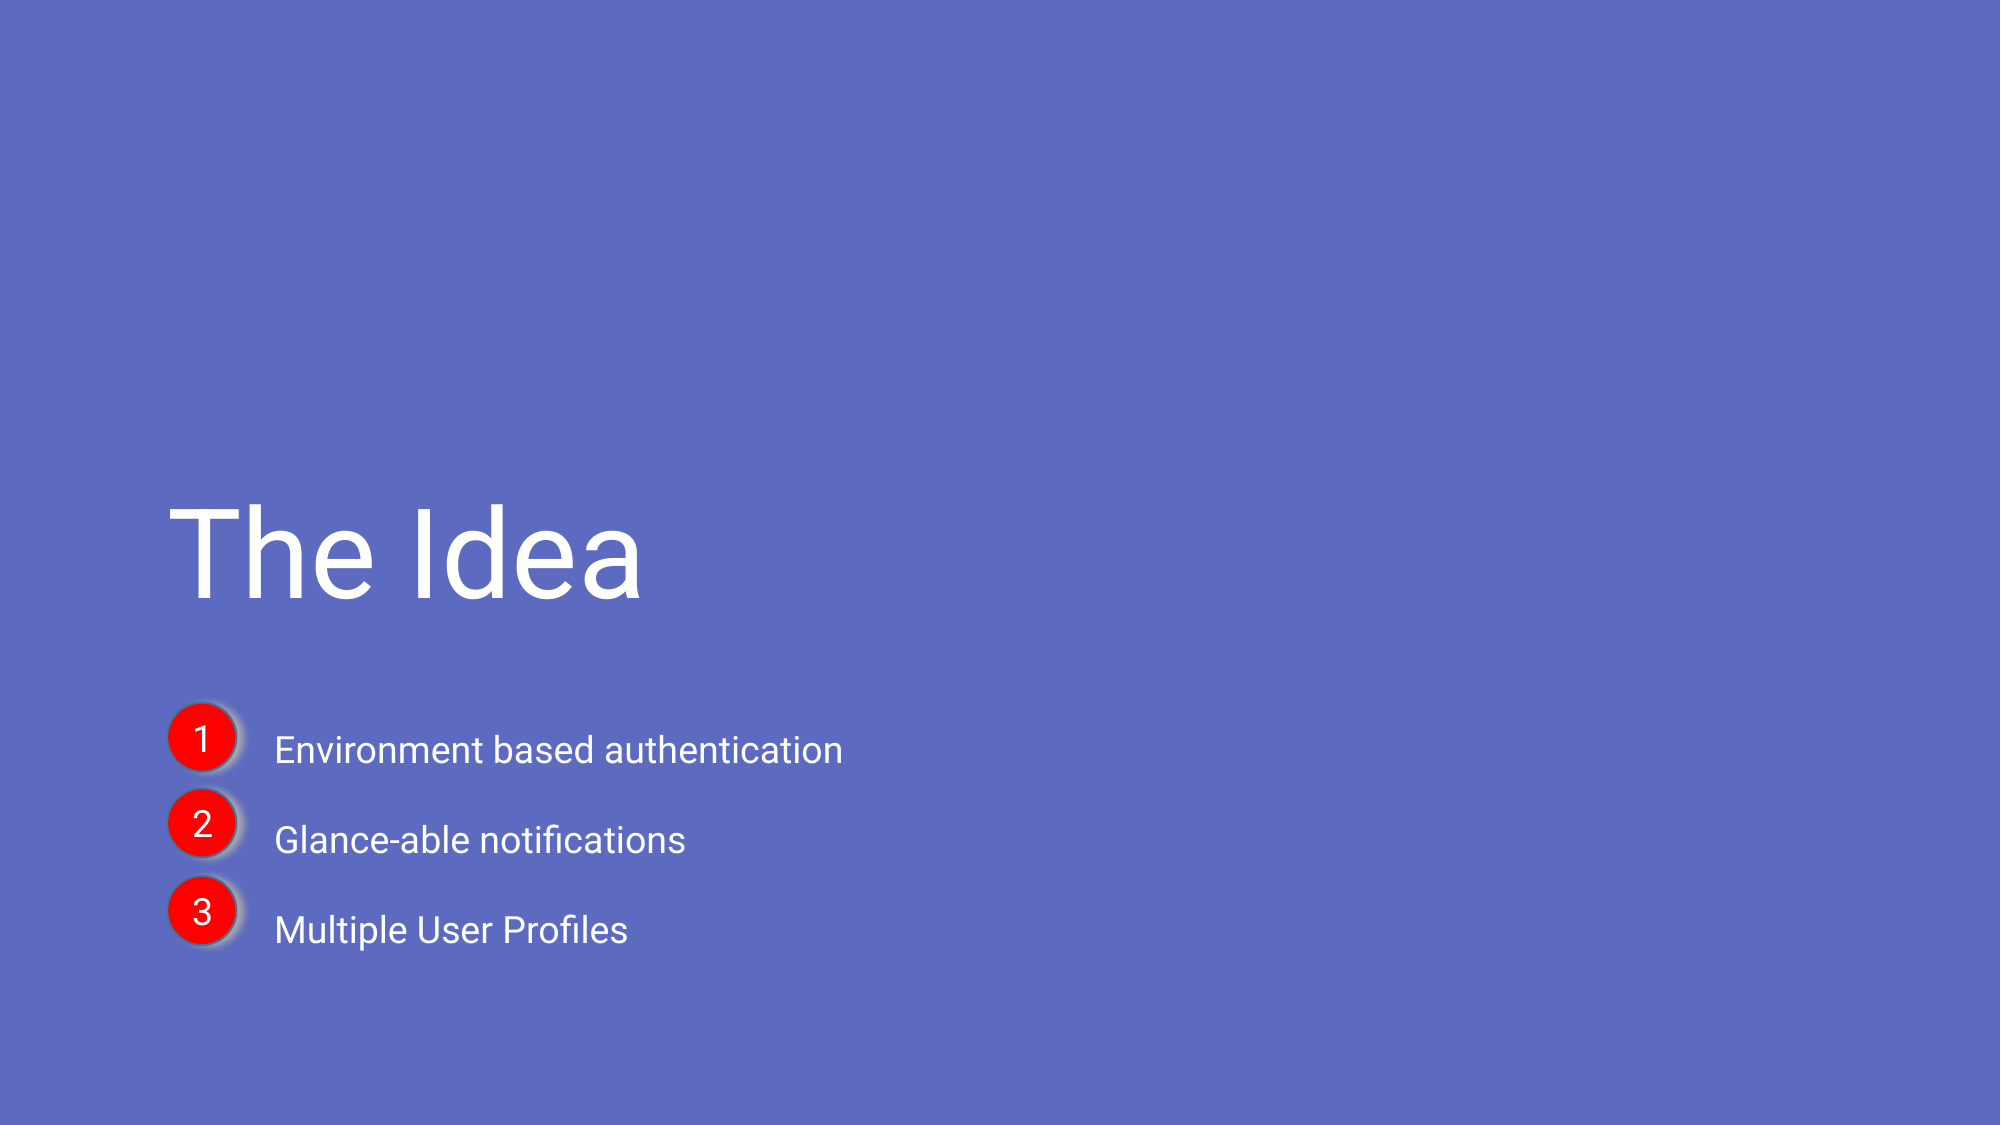

# The Idea
Environment based authentication
Glance-able notifications
Multiple User Profiles
1
2
3